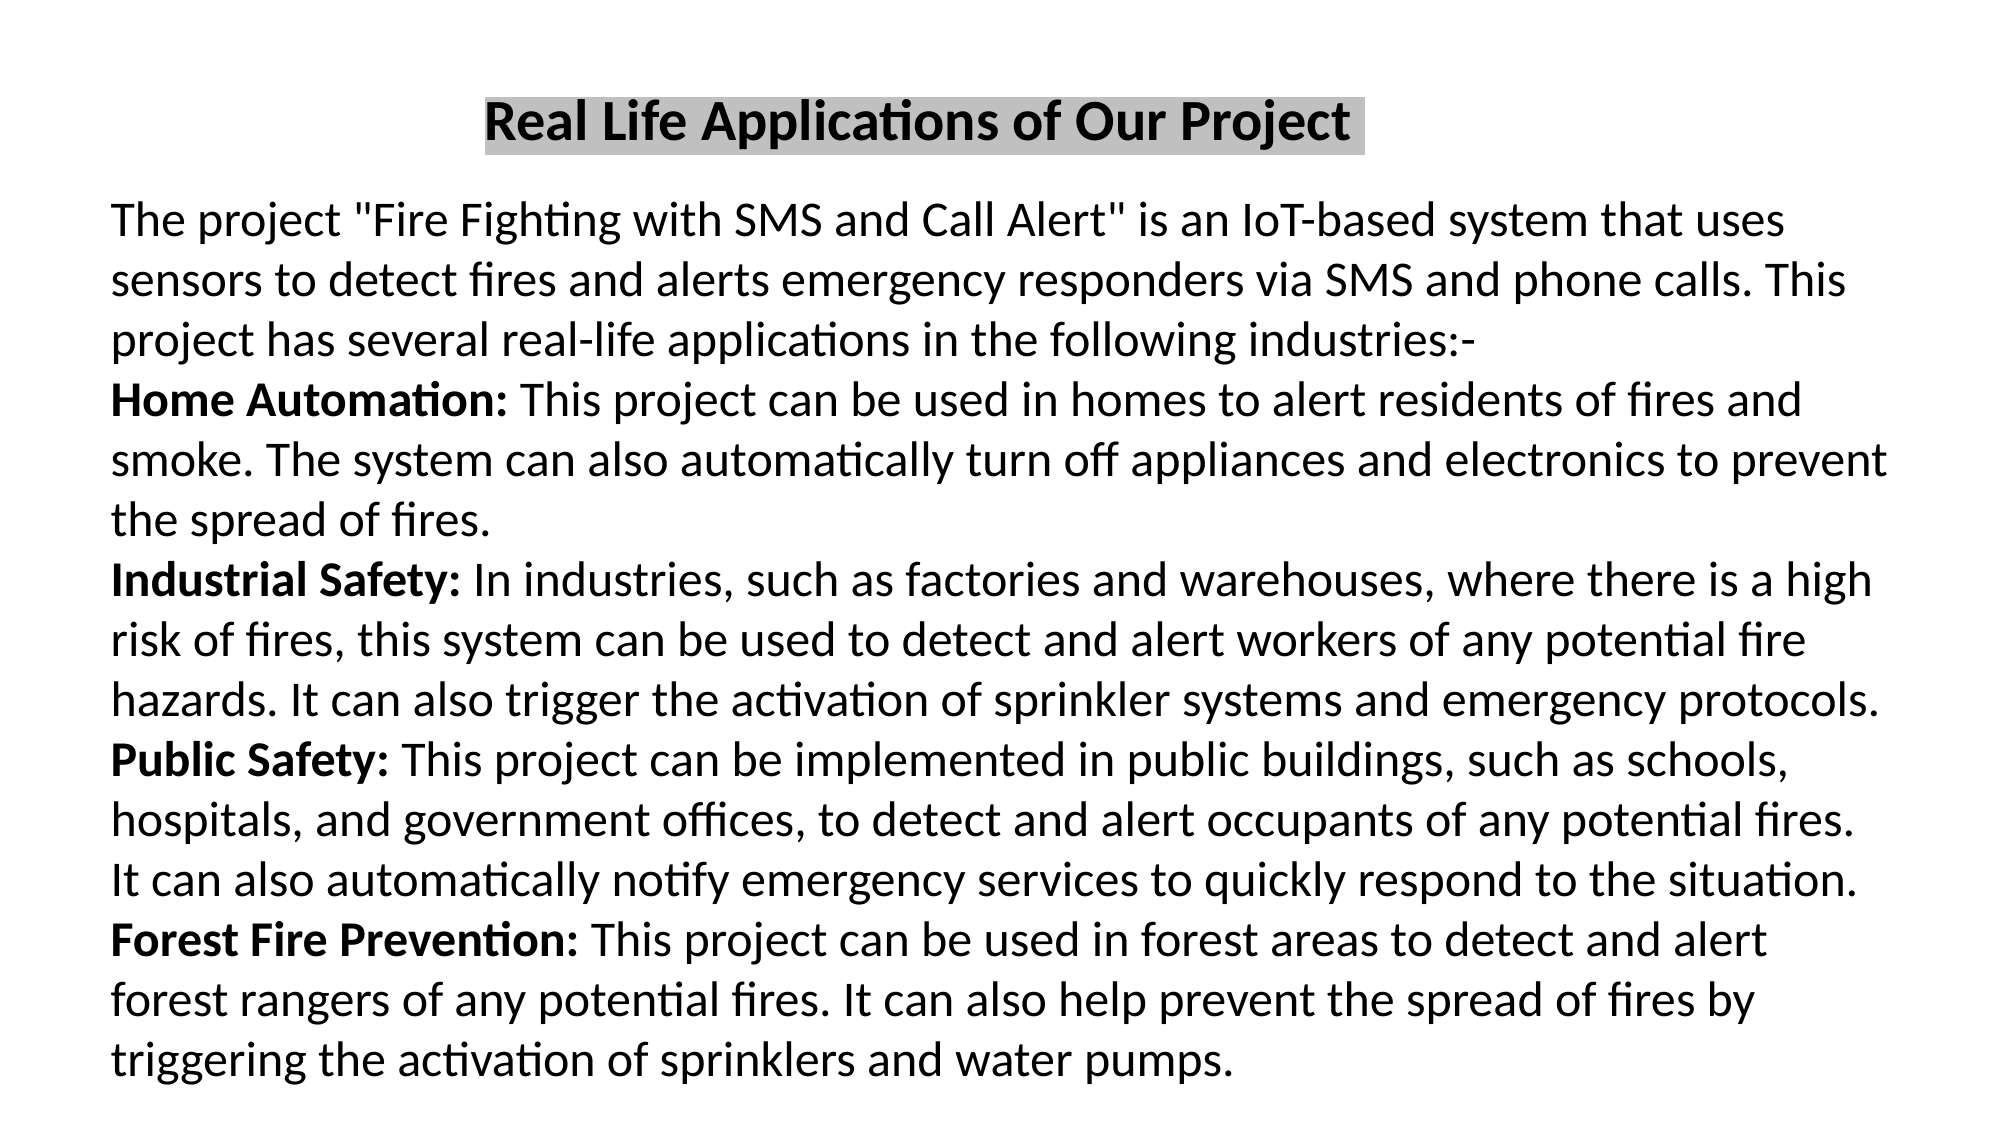

Real Life Applications of Our Project
The project "Fire Fighting with SMS and Call Alert" is an IoT-based system that uses sensors to detect fires and alerts emergency responders via SMS and phone calls. This project has several real-life applications in the following industries:-
Home Automation: This project can be used in homes to alert residents of fires and smoke. The system can also automatically turn off appliances and electronics to prevent the spread of fires.
Industrial Safety: In industries, such as factories and warehouses, where there is a high risk of fires, this system can be used to detect and alert workers of any potential fire hazards. It can also trigger the activation of sprinkler systems and emergency protocols.
Public Safety: This project can be implemented in public buildings, such as schools, hospitals, and government offices, to detect and alert occupants of any potential fires. It can also automatically notify emergency services to quickly respond to the situation.
Forest Fire Prevention: This project can be used in forest areas to detect and alert forest rangers of any potential fires. It can also help prevent the spread of fires by triggering the activation of sprinklers and water pumps.